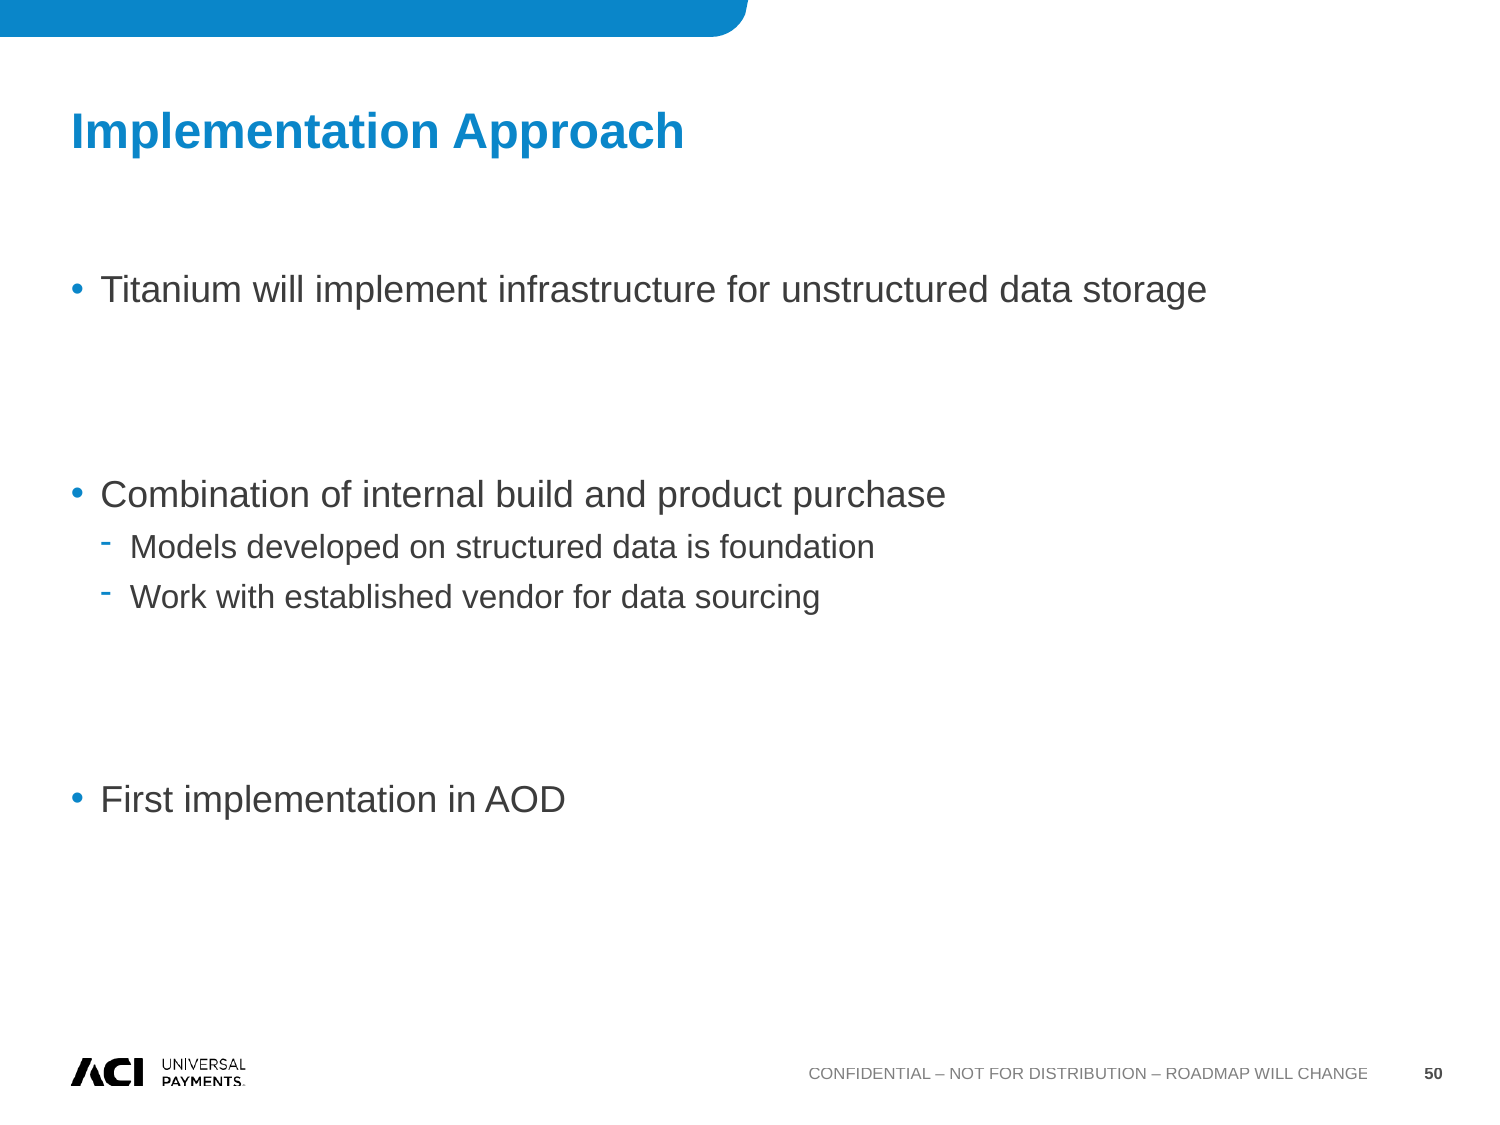

# Implementation Approach

Titanium will implement infrastructure for unstructured data storage

Combination of internal build and product purchase
Models developed on structured data is foundation
Work with established vendor for data sourcing

First implementation in AOD

Confidential – NOT FOR DISTRIBUTION – Roadmap WILL CHANGE
50